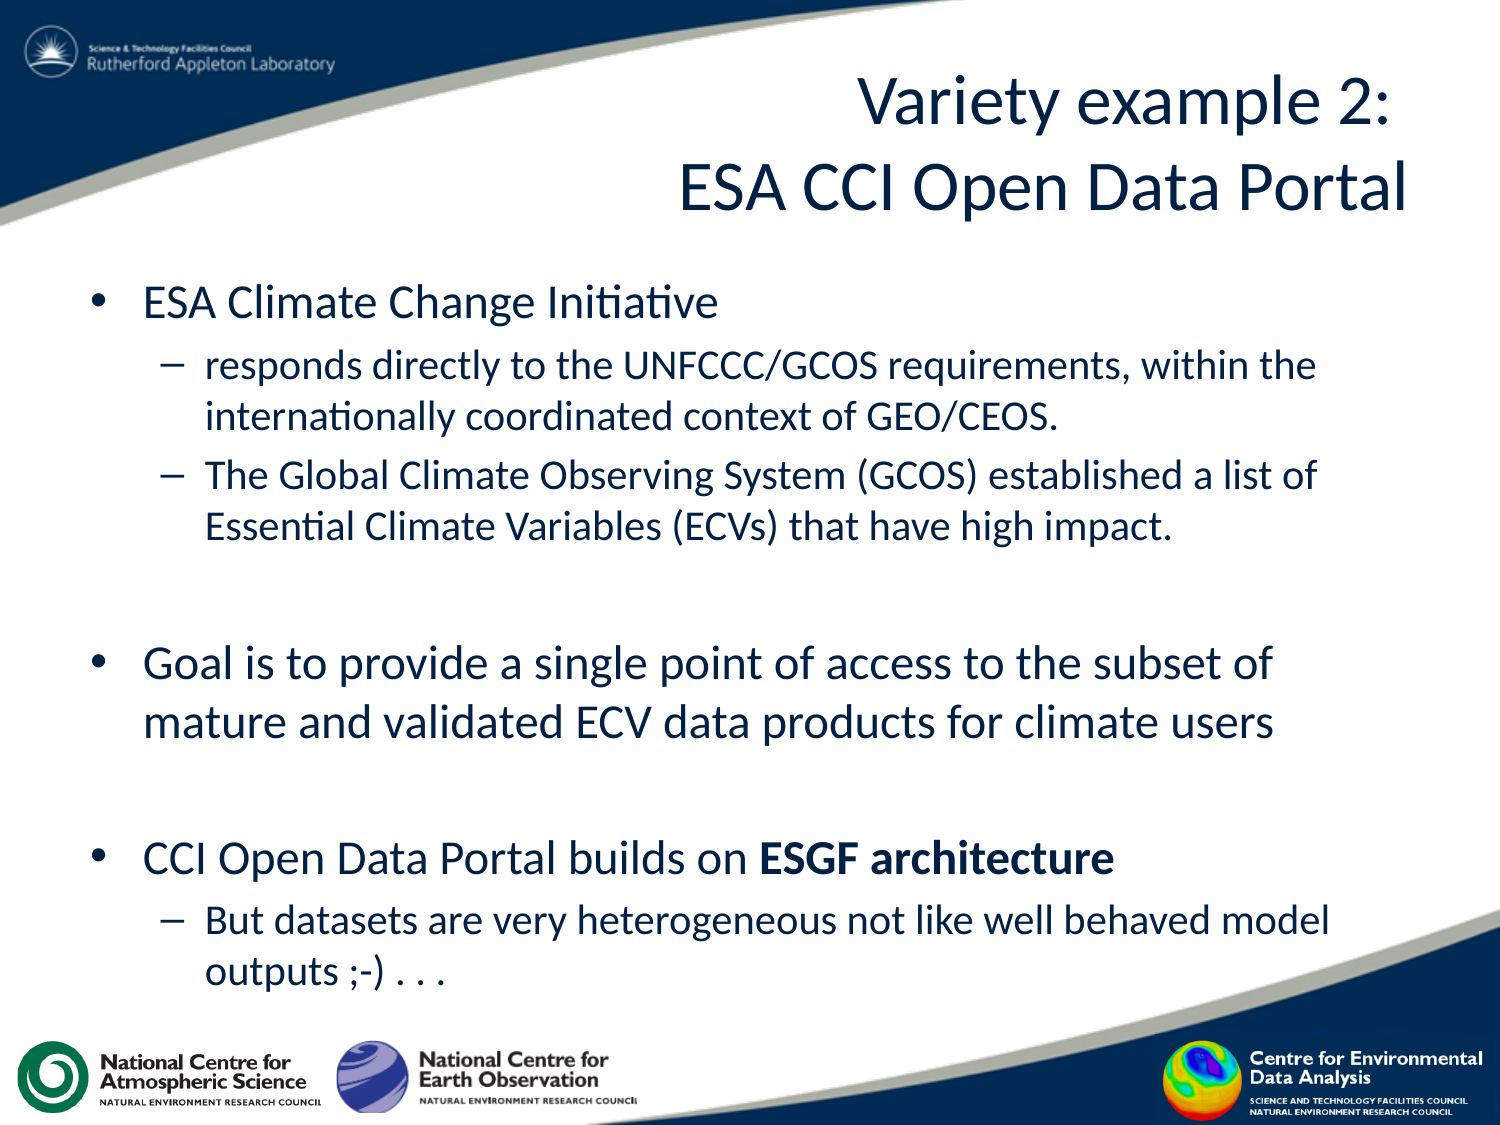

# Variety example 2: ESA CCI Open Data Portal
ESA Climate Change Initiative
responds directly to the UNFCCC/GCOS requirements, within the internationally coordinated context of GEO/CEOS.
The Global Climate Observing System (GCOS) established a list of Essential Climate Variables (ECVs) that have high impact.

Goal is to provide a single point of access to the subset of mature and validated ECV data products for climate users

CCI Open Data Portal builds on ESGF architecture
But datasets are very heterogeneous not like well behaved model outputs ;-) . . .